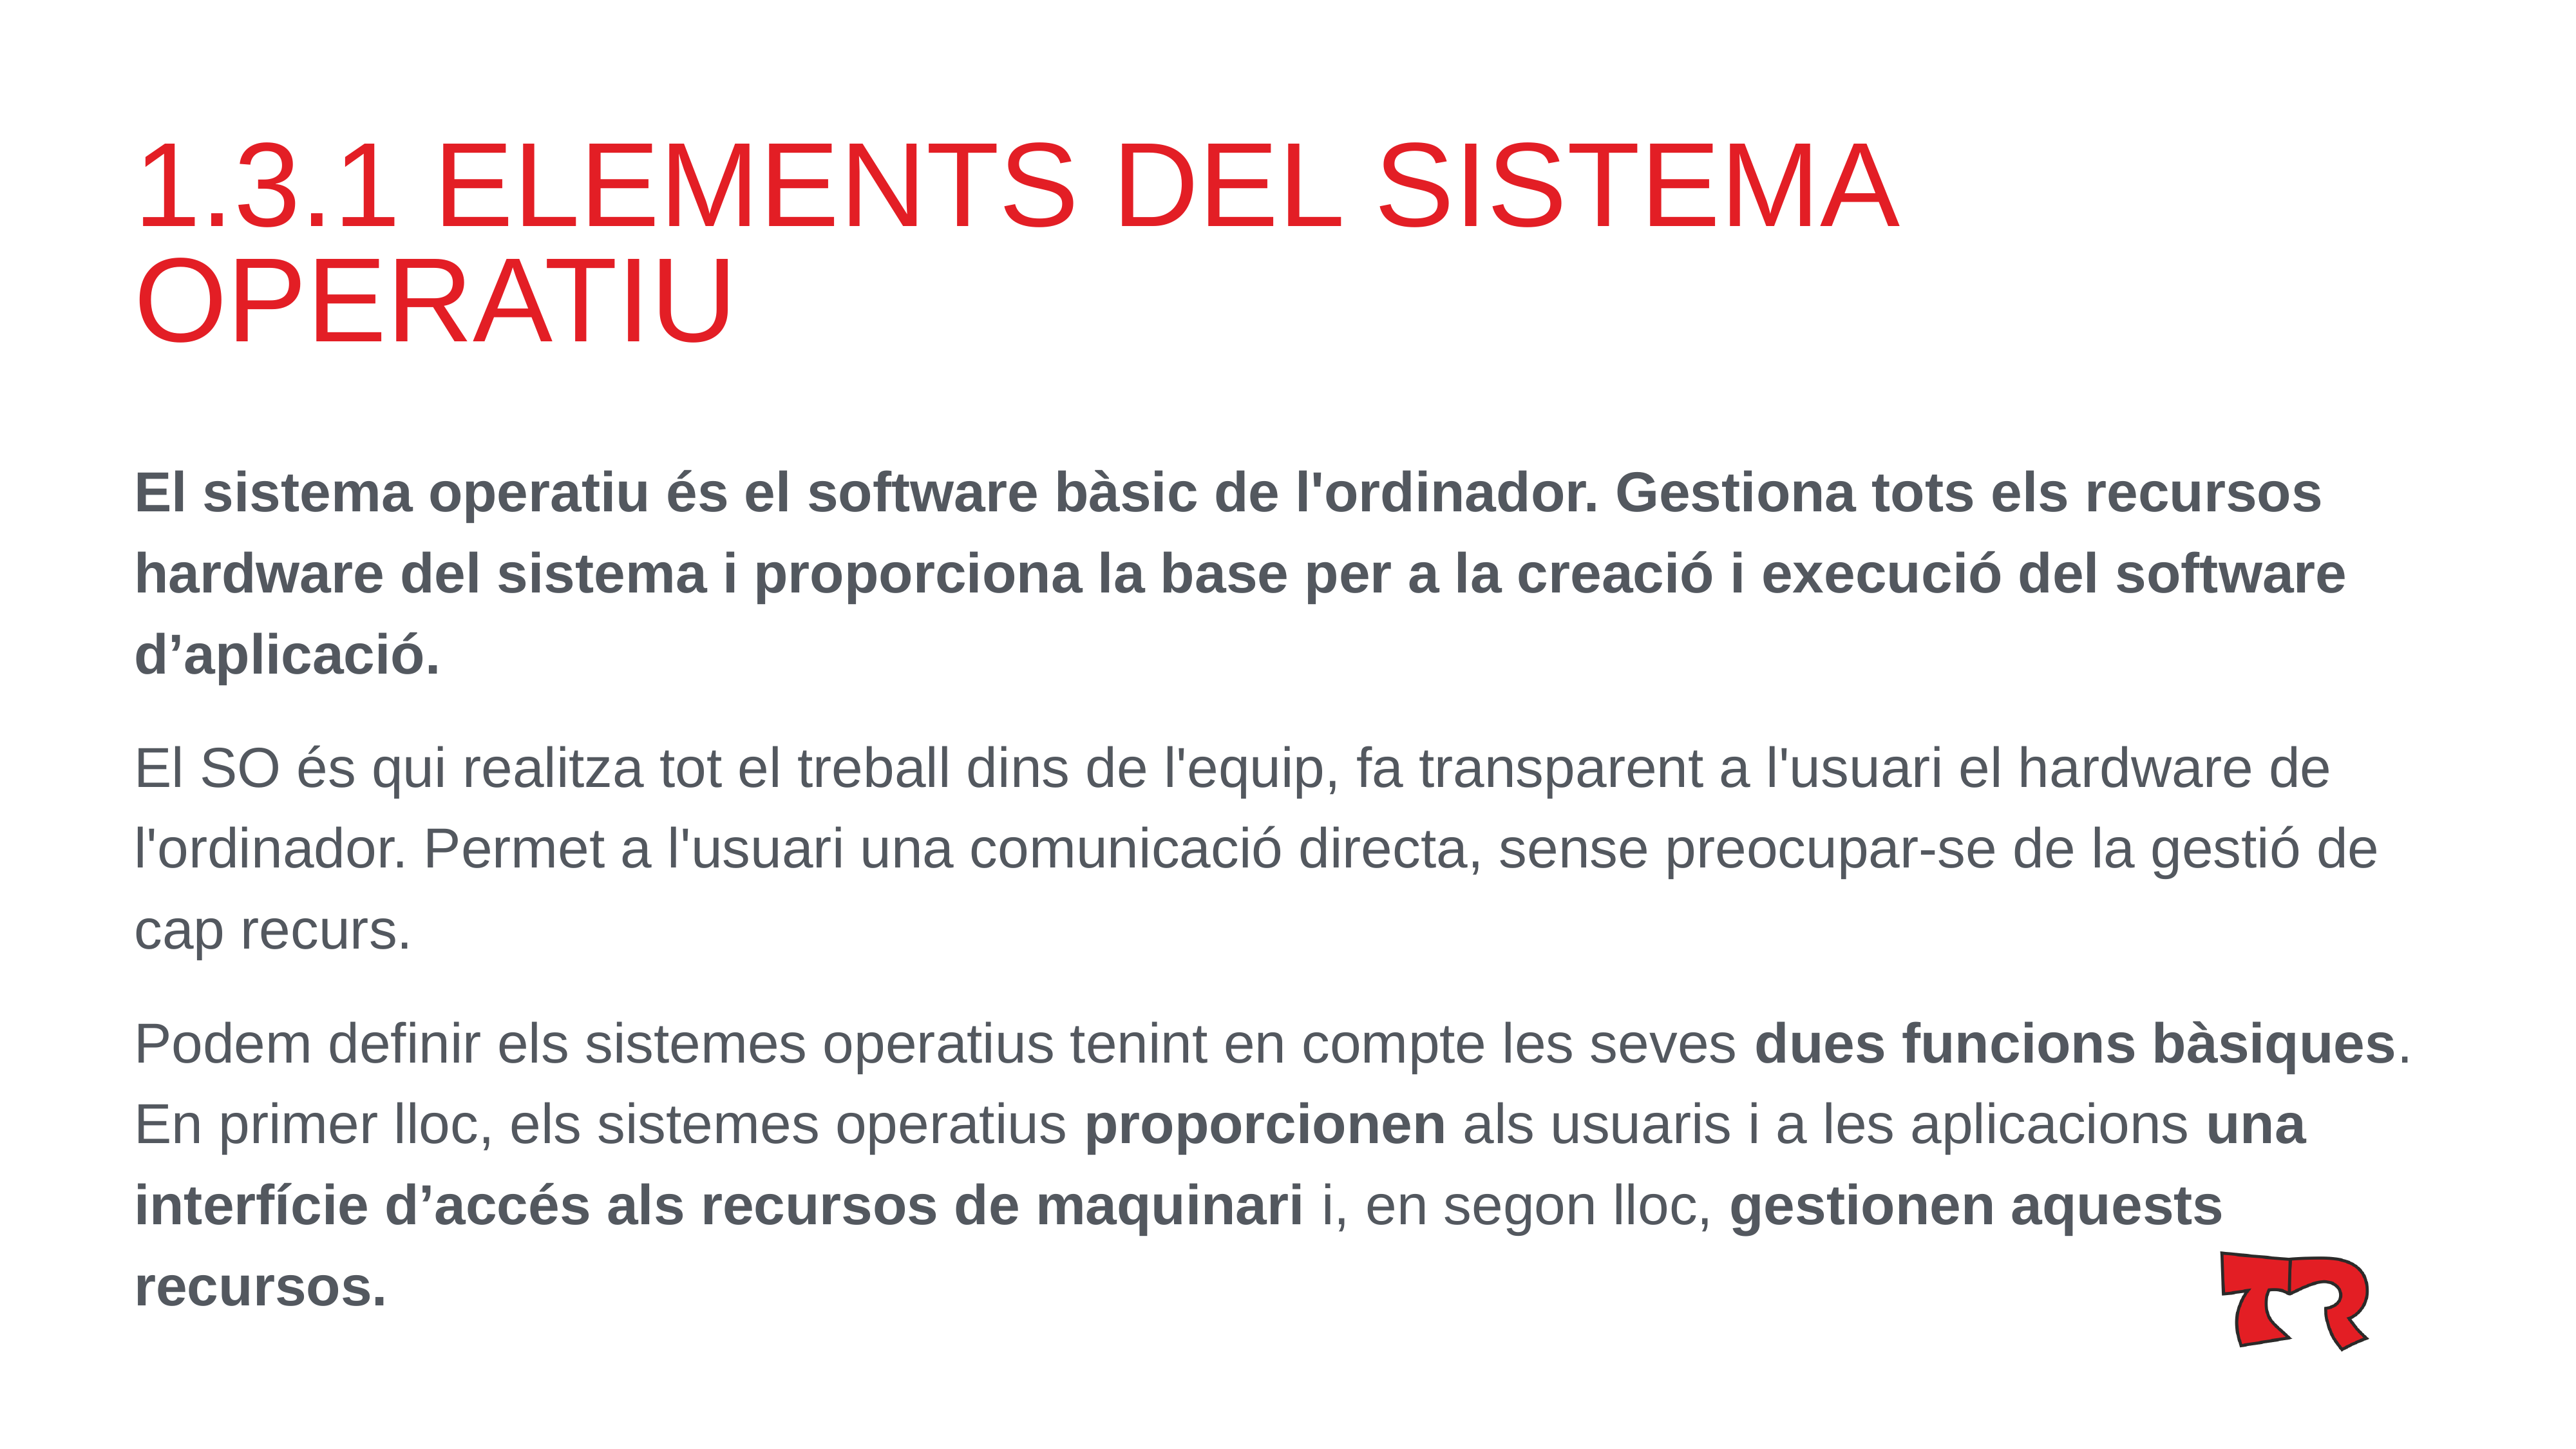

# 1.3.1 ELEMENTS DEL SISTEMA OPERATIU
El sistema operatiu és el software bàsic de l'ordinador. Gestiona tots els recursos hardware del sistema i proporciona la base per a la creació i execució del software d’aplicació.
El SO és qui realitza tot el treball dins de l'equip, fa transparent a l'usuari el hardware de l'ordinador. Permet a l'usuari una comunicació directa, sense preocupar-se de la gestió de cap recurs.
Podem definir els sistemes operatius tenint en compte les seves dues funcions bàsiques. En primer lloc, els sistemes operatius proporcionen als usuaris i a les aplicacions una interfície d’accés als recursos de maquinari i, en segon lloc, gestionen aquests recursos.